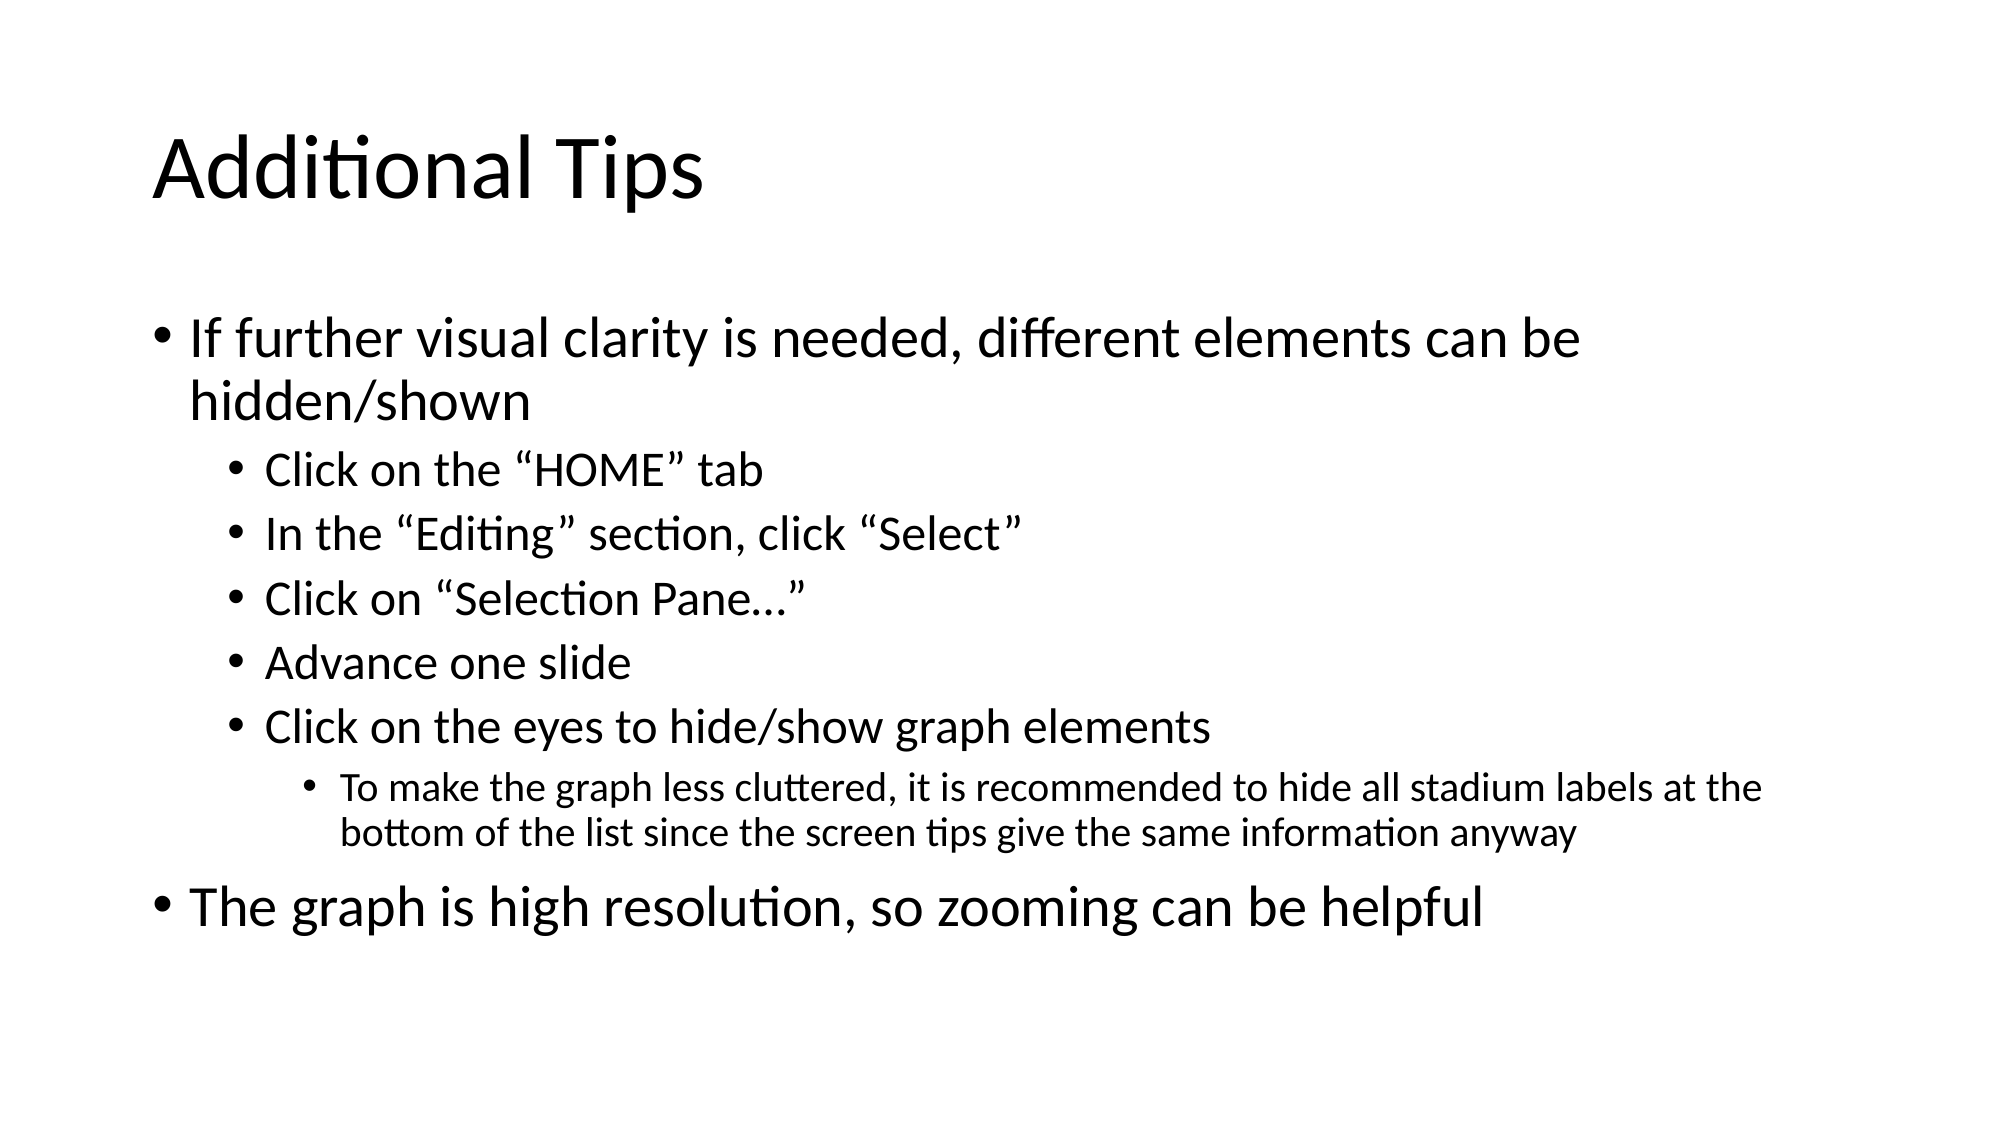

# Additional Tips
If further visual clarity is needed, different elements can be hidden/shown
Click on the “HOME” tab
In the “Editing” section, click “Select”
Click on “Selection Pane…”
Advance one slide
Click on the eyes to hide/show graph elements
To make the graph less cluttered, it is recommended to hide all stadium labels at the bottom of the list since the screen tips give the same information anyway
The graph is high resolution, so zooming can be helpful